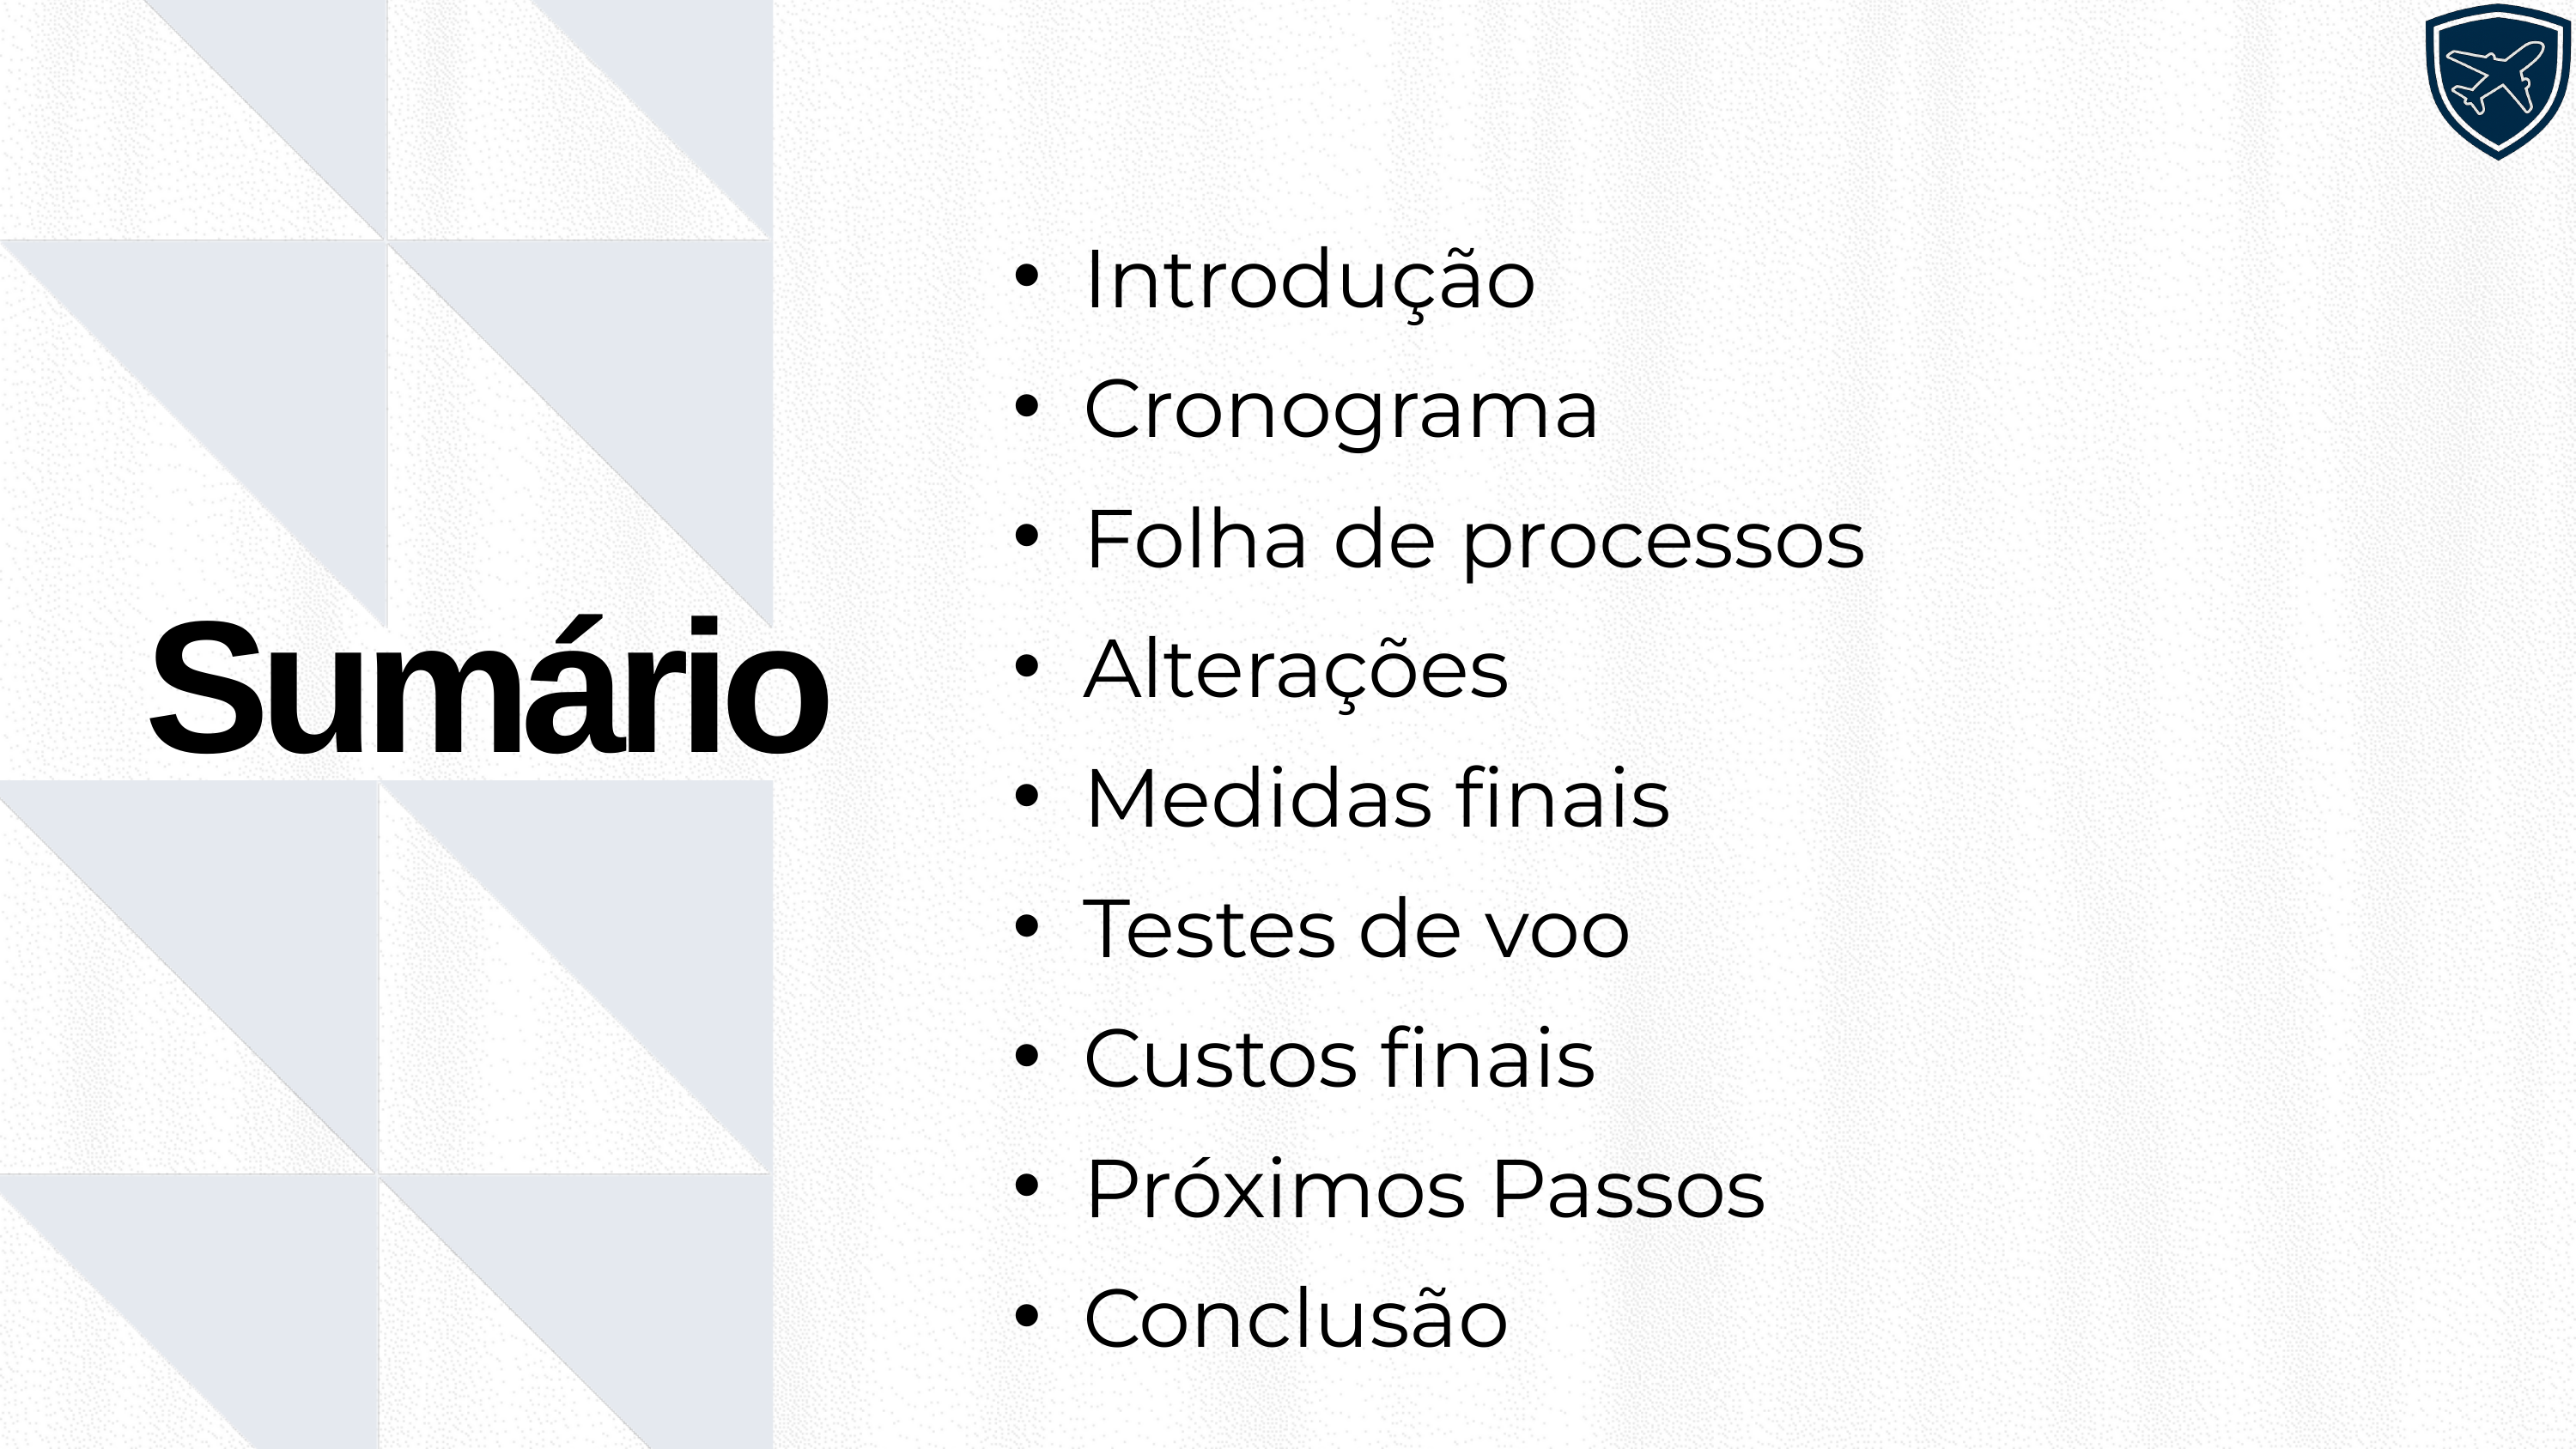

Introdução
Cronograma
Folha de processos
Alterações
Medidas finais
Testes de voo
Custos finais
Próximos Passos
Conclusão
Sumário